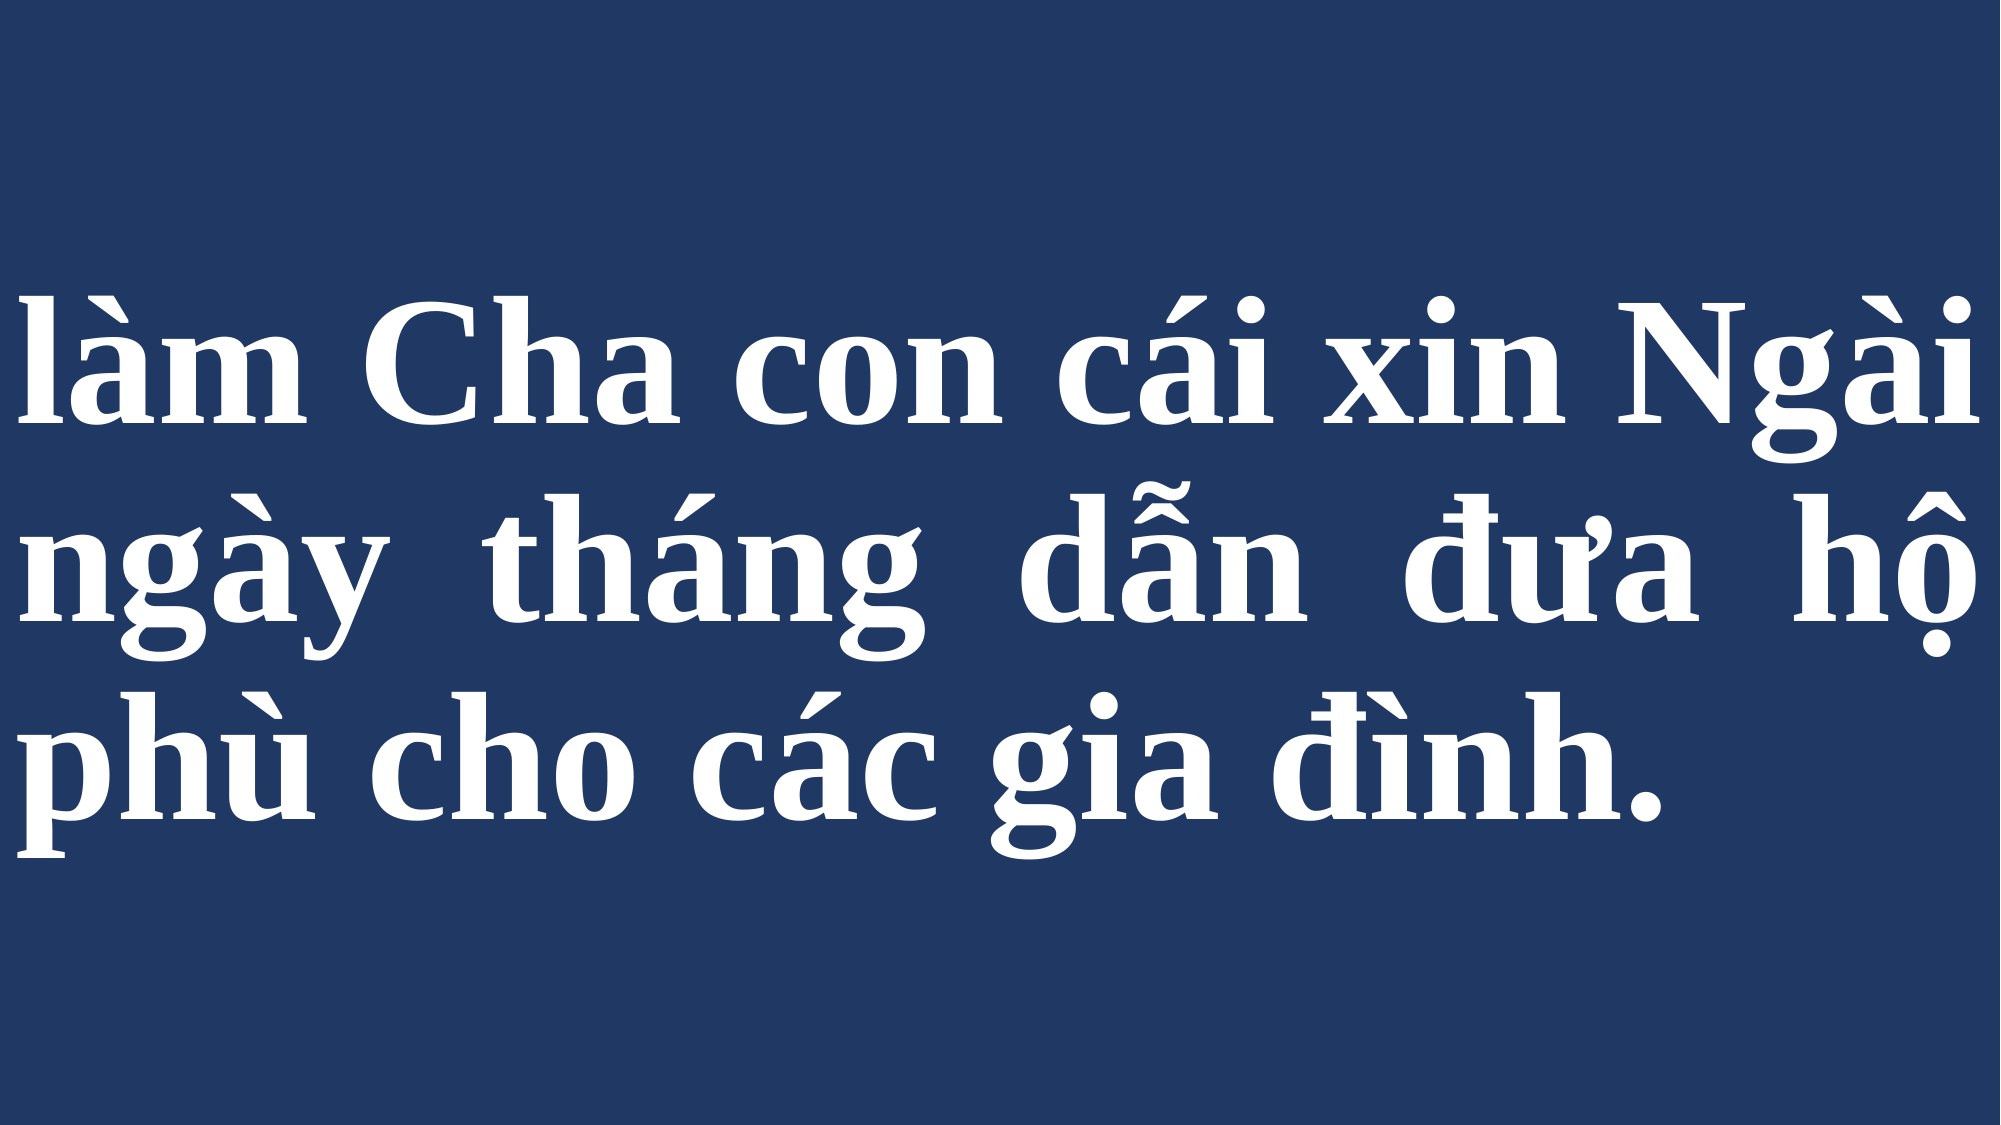

# làm Cha con cái xin Ngài ngày tháng dẫn đưa hộ phù cho các gia đình.